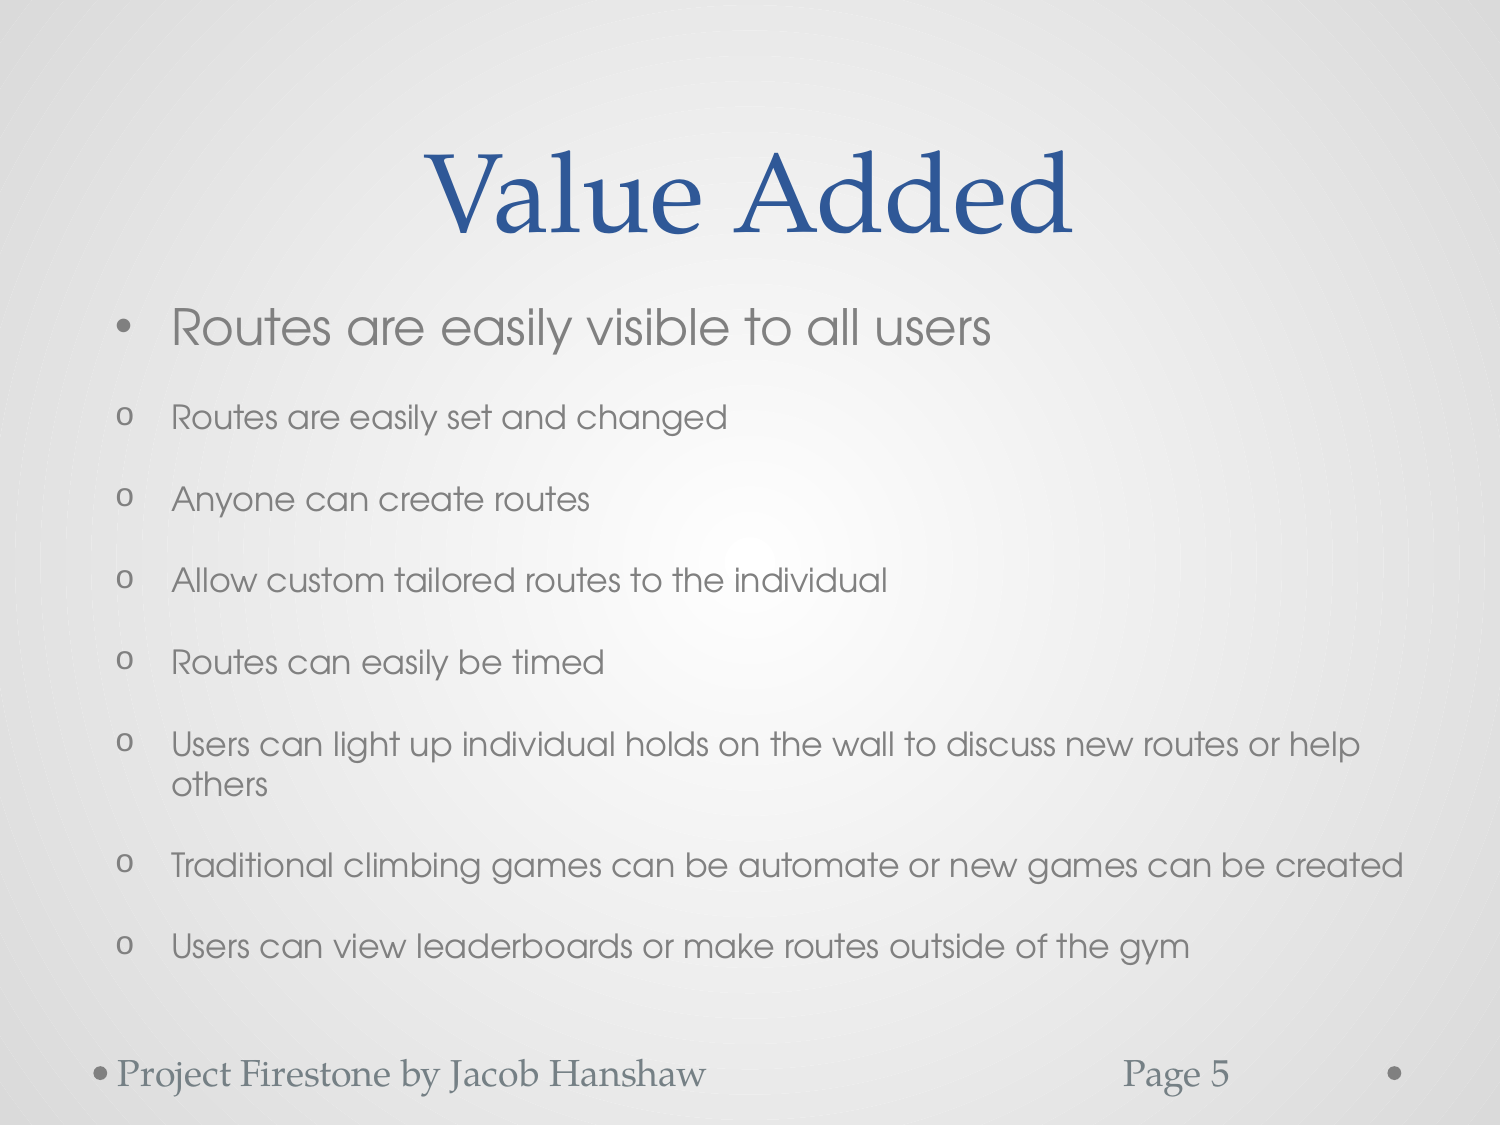

# Value Added
Routes are easily visible to all users
Routes are easily set and changed
Anyone can create routes
Allow custom tailored routes to the individual
Routes can easily be timed
Users can light up individual holds on the wall to discuss new routes or help others
Traditional climbing games can be automate or new games can be created
Users can view leaderboards or make routes outside of the gym

Project Firestone by Jacob Hanshaw 	     	                           Page 5